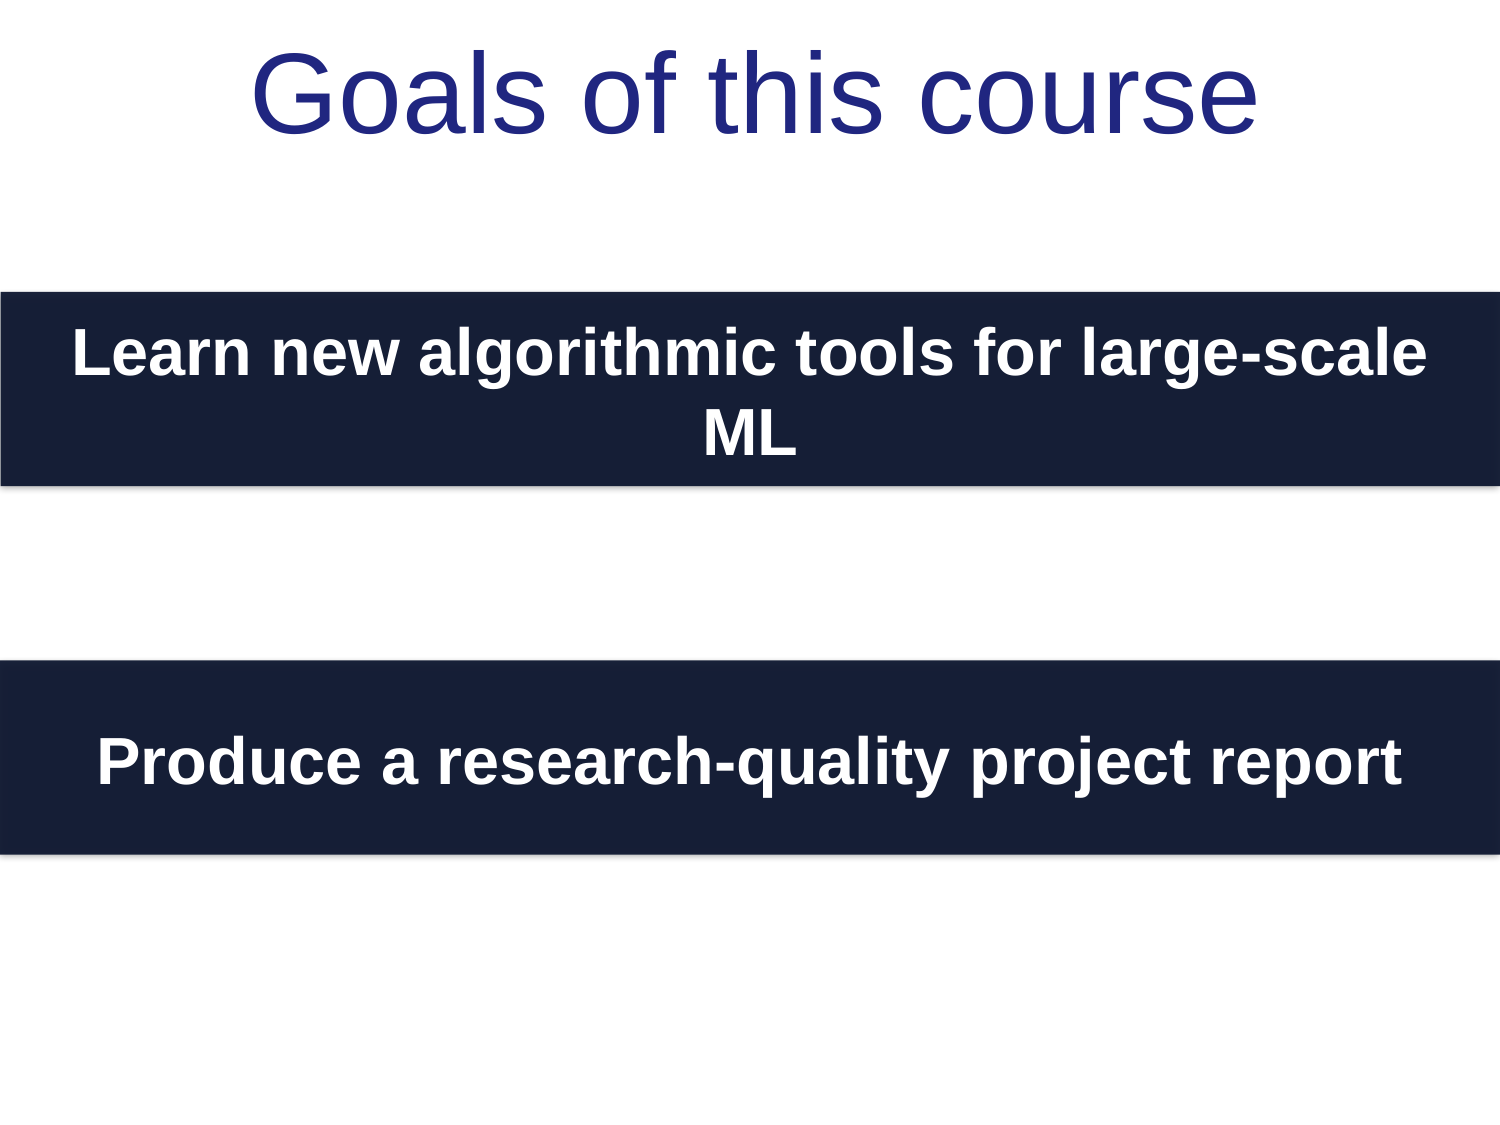

# Goals of this course
Learn new algorithmic tools for large-scale ML
Produce a research-quality project report